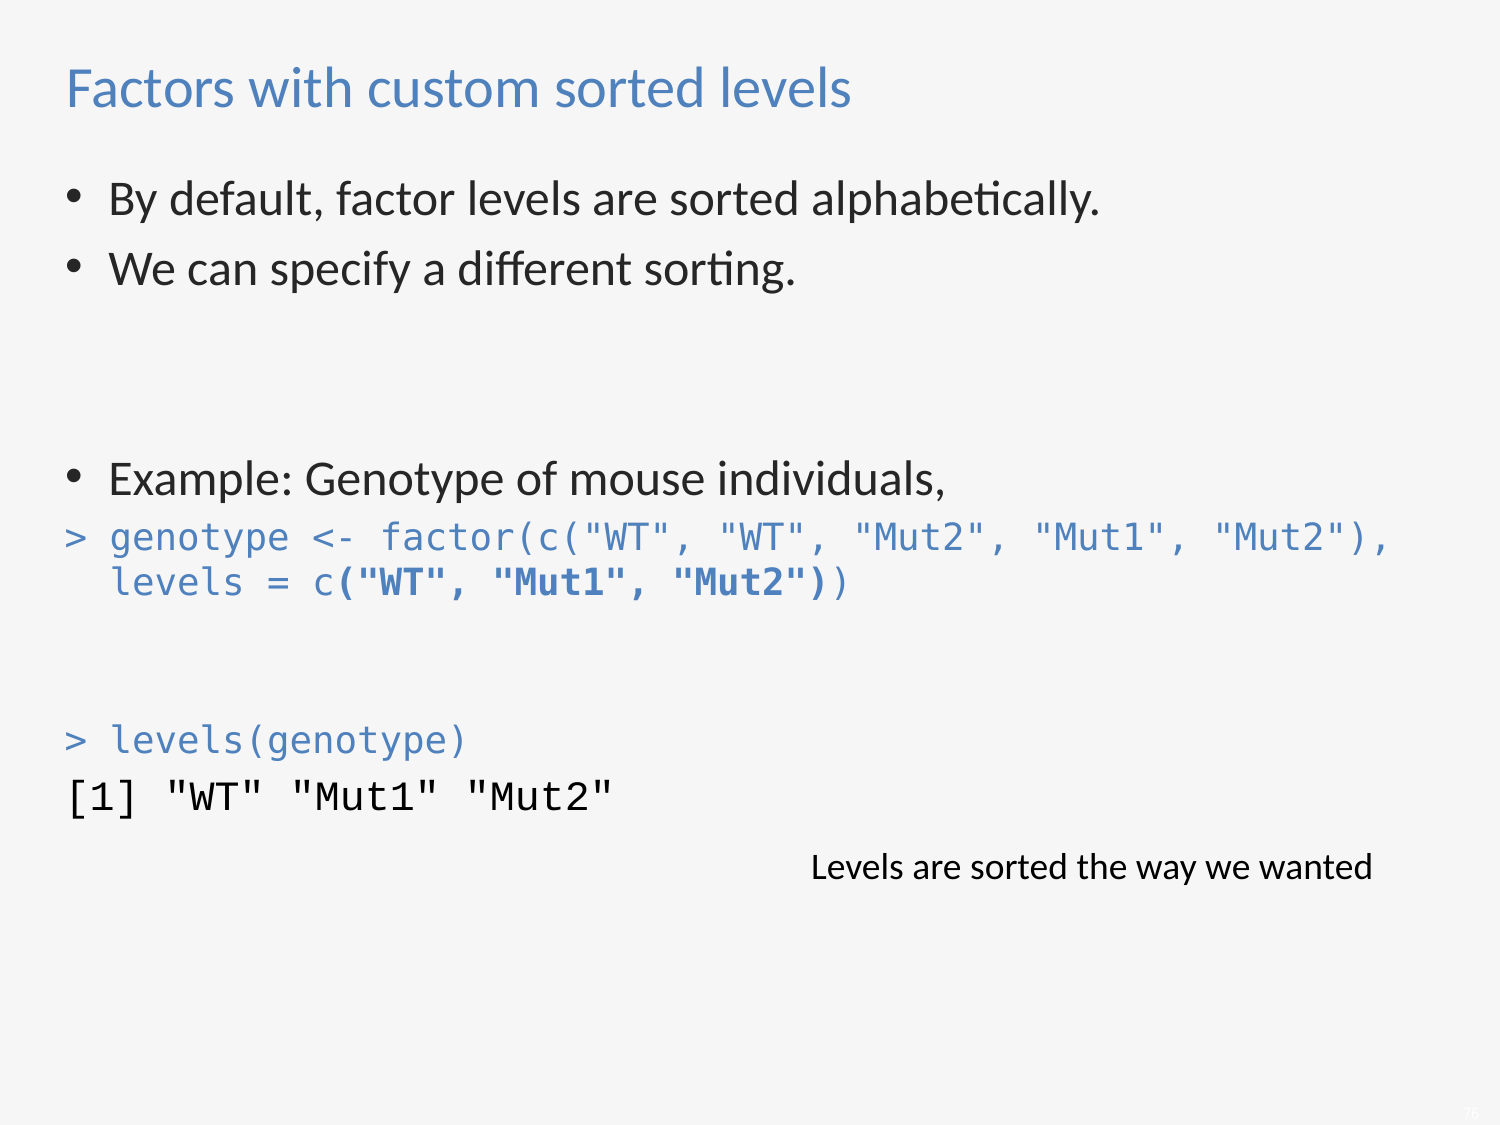

Factors with custom sorted levels
By default, factor levels are sorted alphabetically.
We can specify a different sorting.

Example: Genotype of mouse individuals,
> genotype <- factor(c("WT", "WT", "Mut2", "Mut1", "Mut2"),
  levels = c("WT", "Mut1", "Mut2"))

> levels(genotype)
[1] "WT" "Mut1" "Mut2"
Levels are sorted the way we wanted